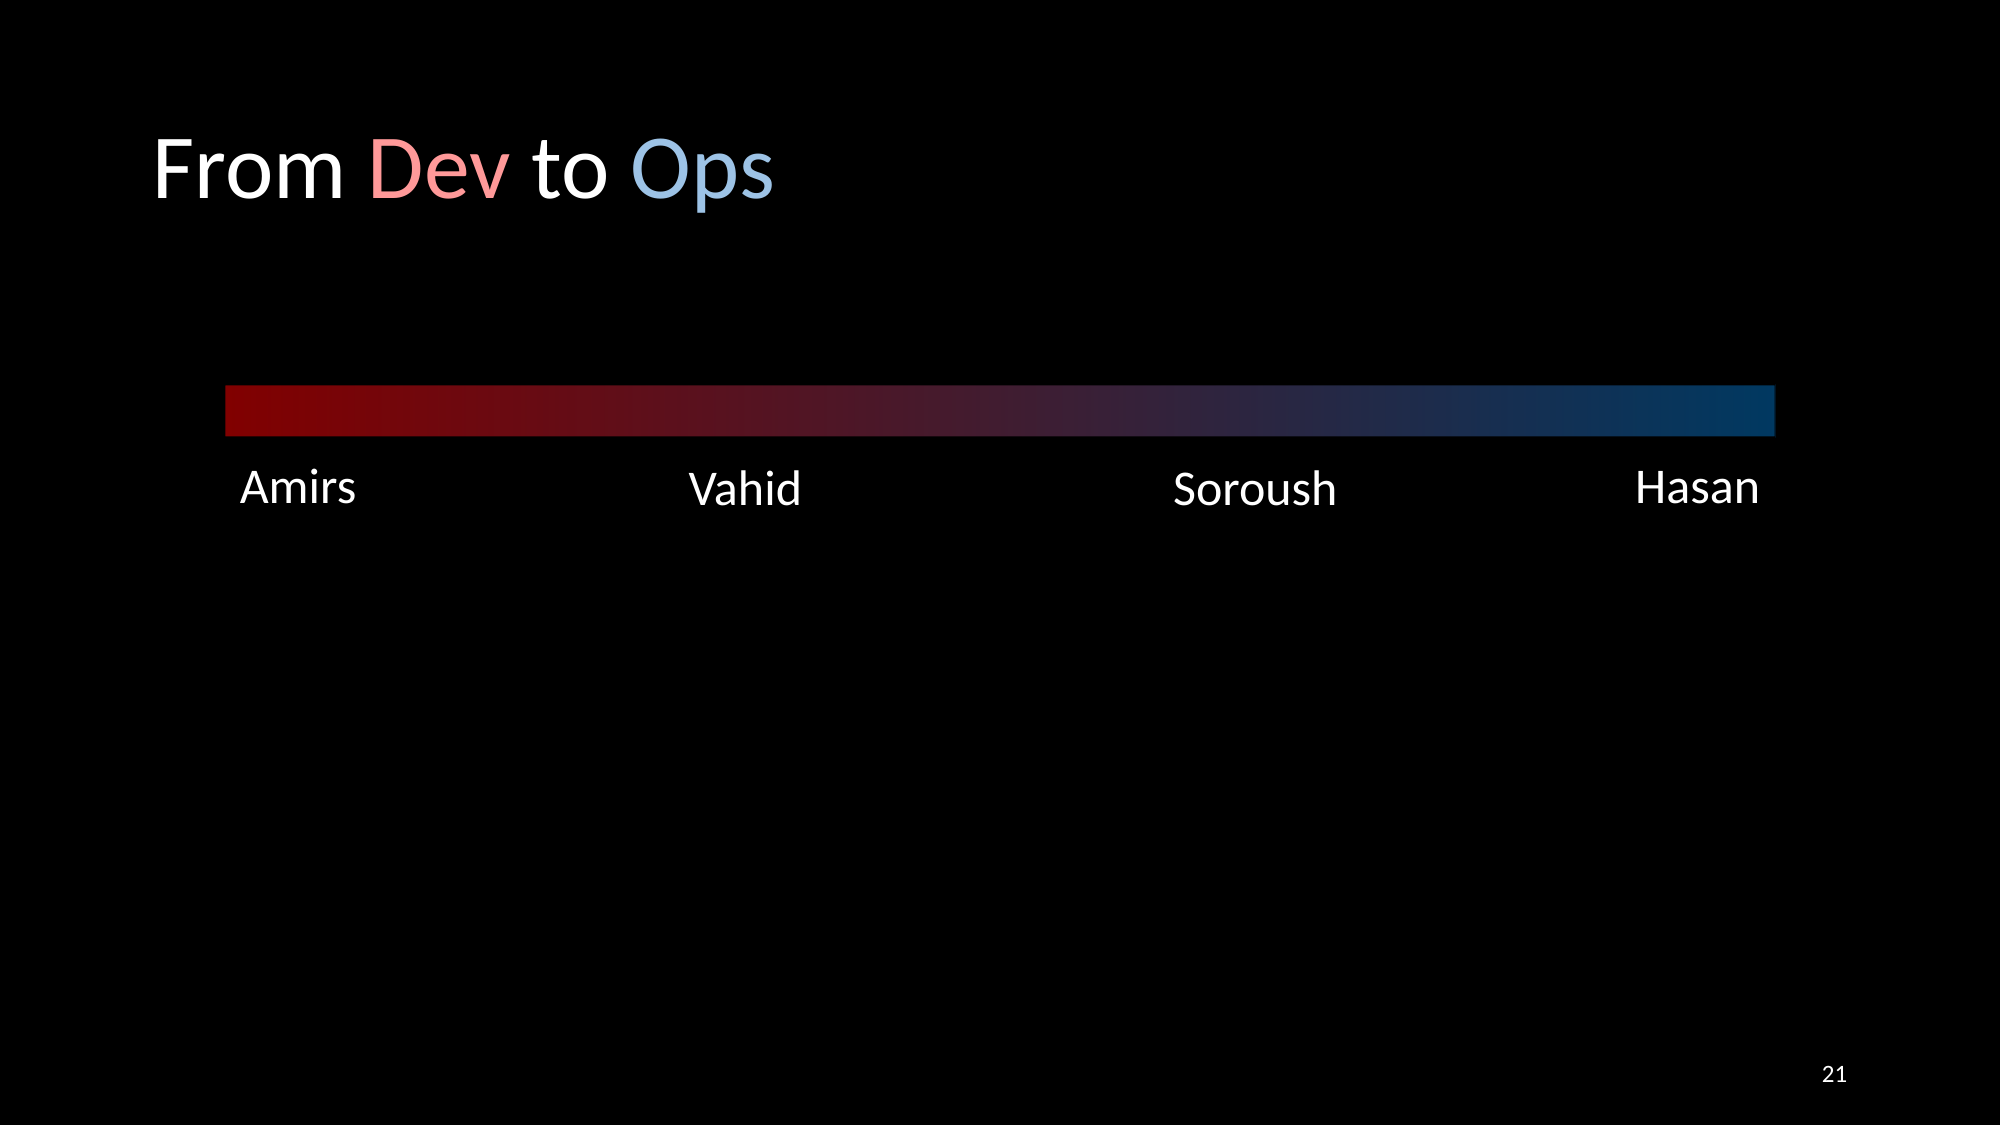

# From Dev to Ops

Amirs
Hasan
Vahid
Soroush
21